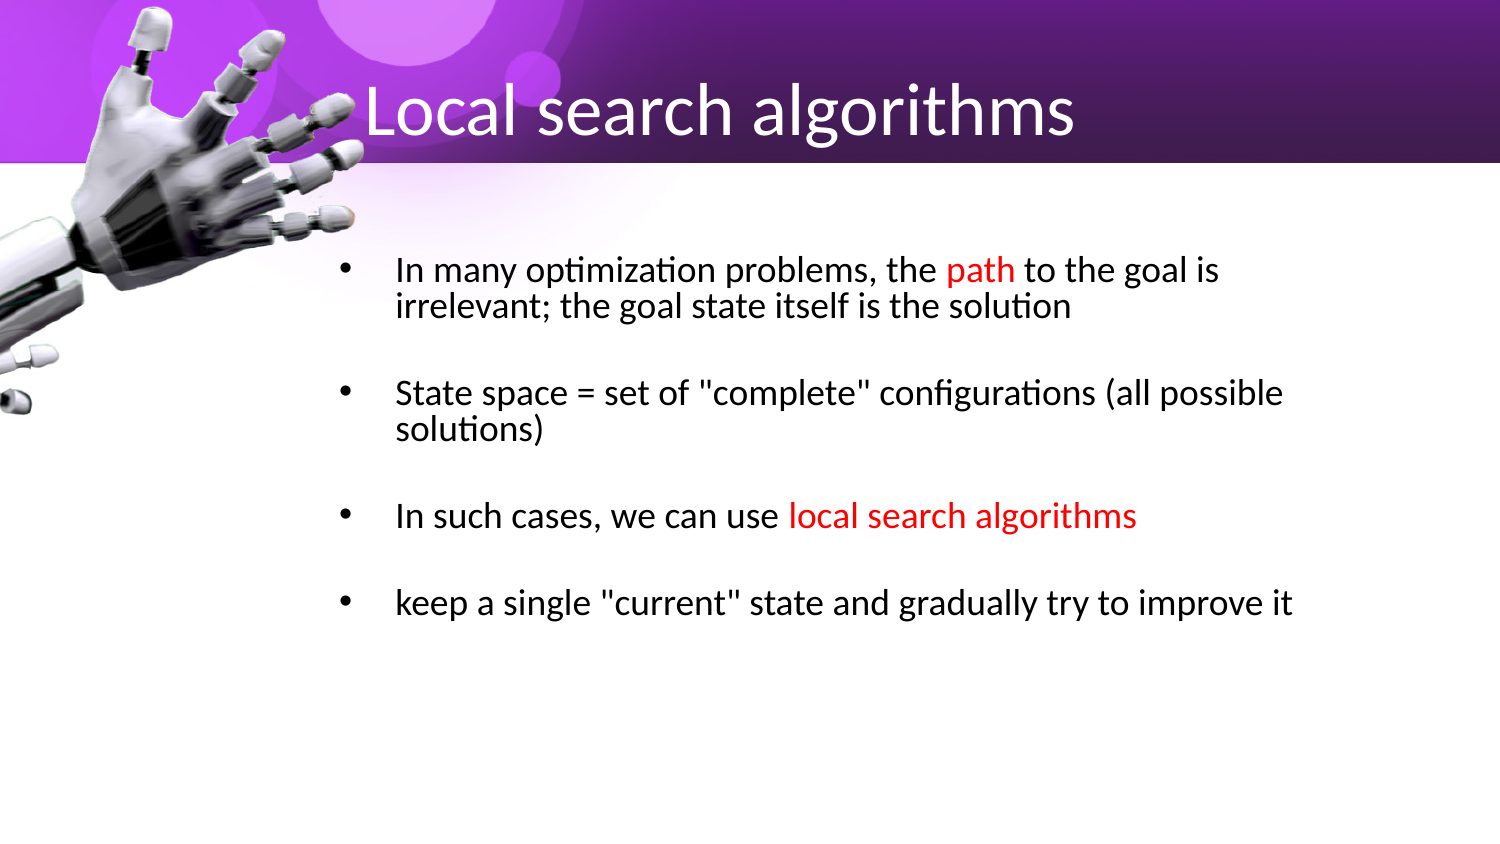

# Local search algorithms
In many optimization problems, the path to the goal is irrelevant; the goal state itself is the solution

State space = set of "complete" configurations (all possible solutions)

In such cases, we can use local search algorithms

keep a single "current" state and gradually try to improve it